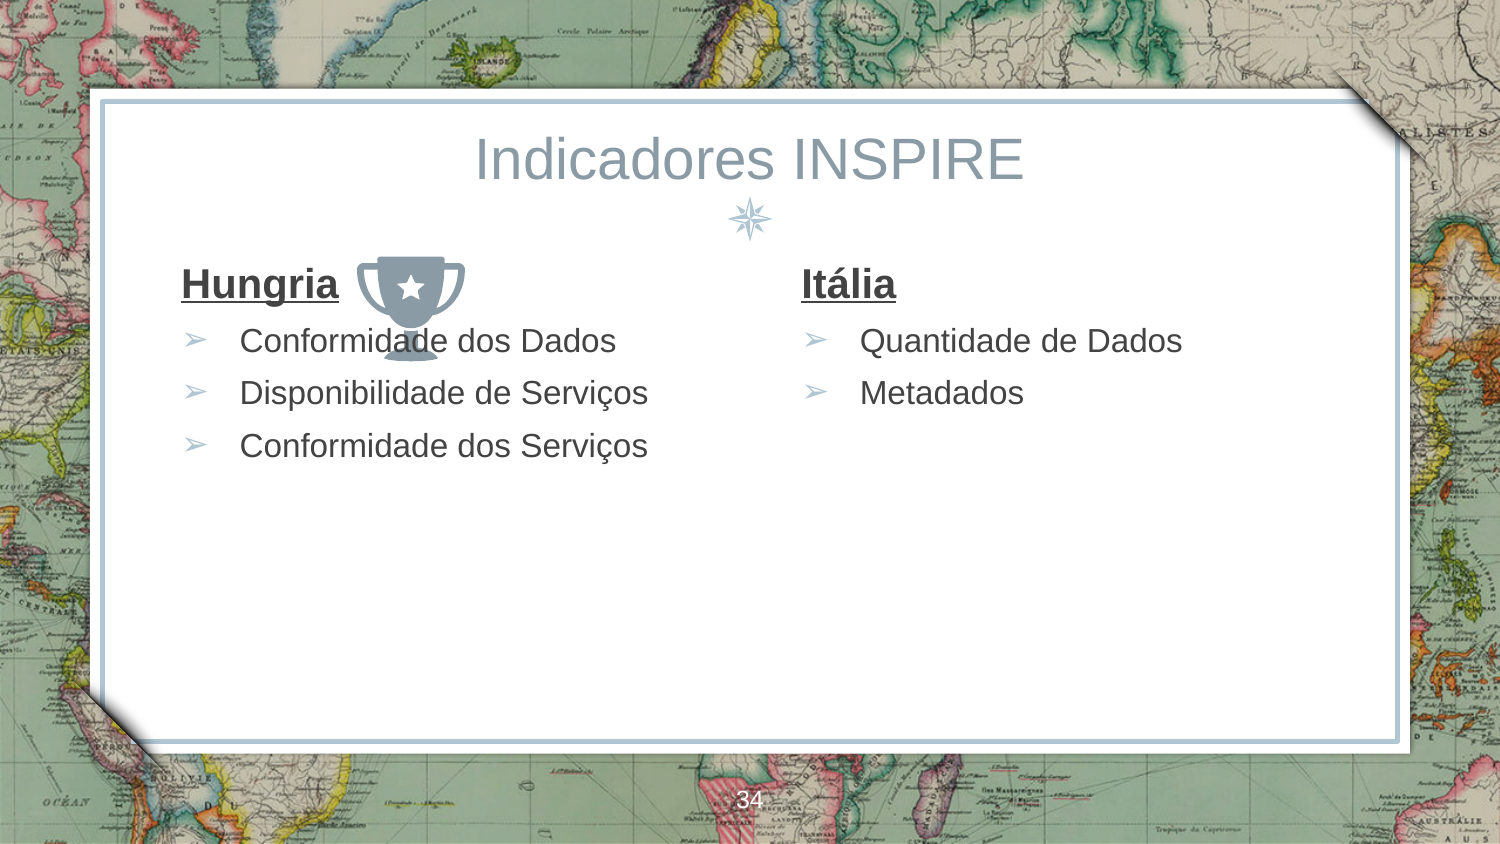

# Indicadores INSPIRE
Hungria
Conformidade dos Dados
Disponibilidade de Serviços
Conformidade dos Serviços

Itália
Quantidade de Dados
Metadados
34